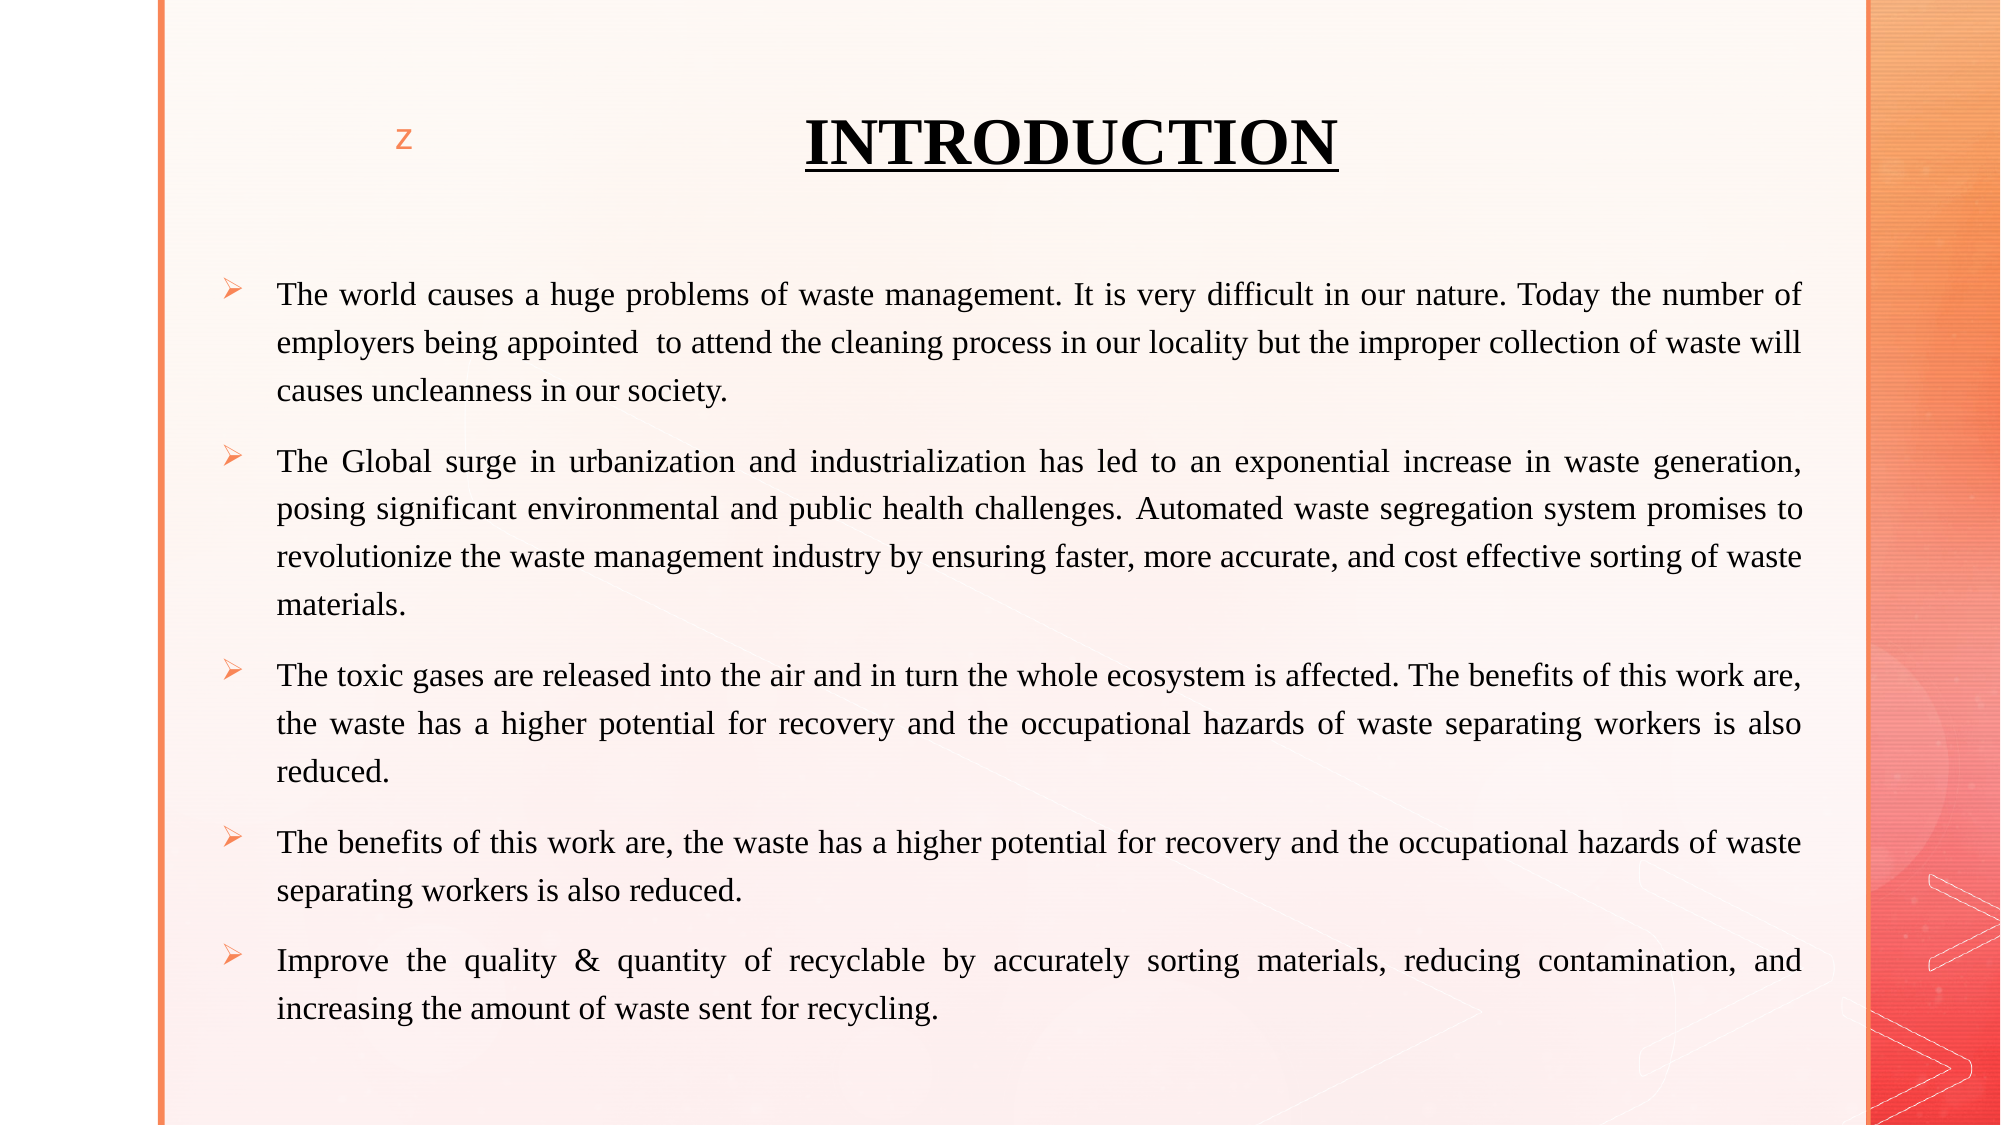

# INTRODUCTION
The world causes a huge problems of waste management. It is very difficult in our nature. Today the number of employers being appointed  to attend the cleaning process in our locality but the improper collection of waste will causes uncleanness in our society.
The Global surge in urbanization and industrialization has led to an exponential increase in waste generation, posing significant environmental and public health challenges. Automated waste segregation system promises to revolutionize the waste management industry by ensuring faster, more accurate, and cost effective sorting of waste materials.
The toxic gases are released into the air and in turn the whole ecosystem is affected. The benefits of this work are, the waste has a higher potential for recovery and the occupational hazards of waste separating workers is also reduced.
The benefits of this work are, the waste has a higher potential for recovery and the occupational hazards of waste separating workers is also reduced.
Improve the quality & quantity of recyclable by accurately sorting materials, reducing contamination, and increasing the amount of waste sent for recycling.